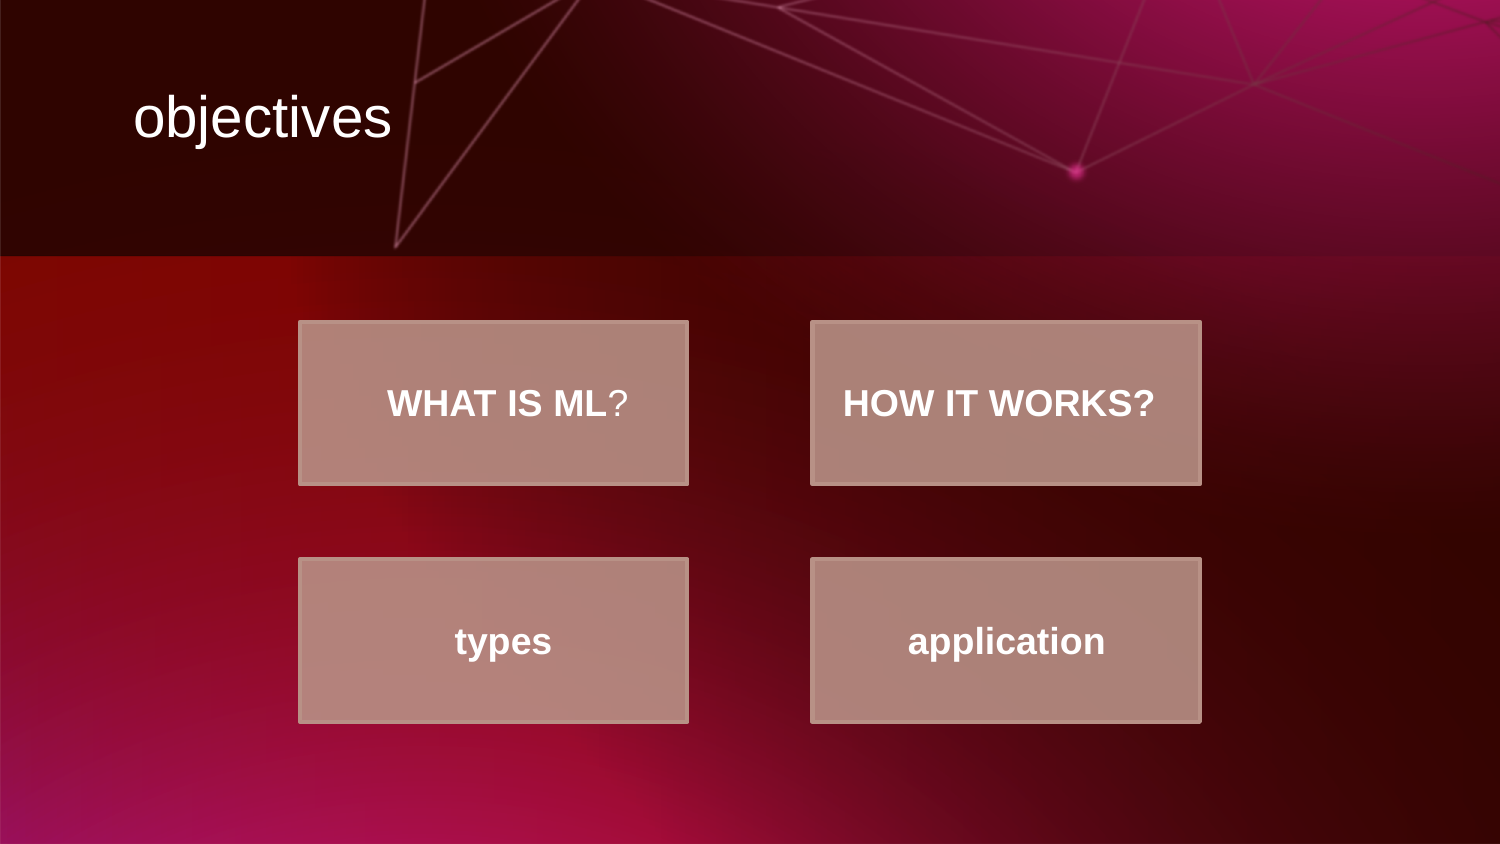

objectives

WHAT IS ML?
HOW IT WORKS?

types
application